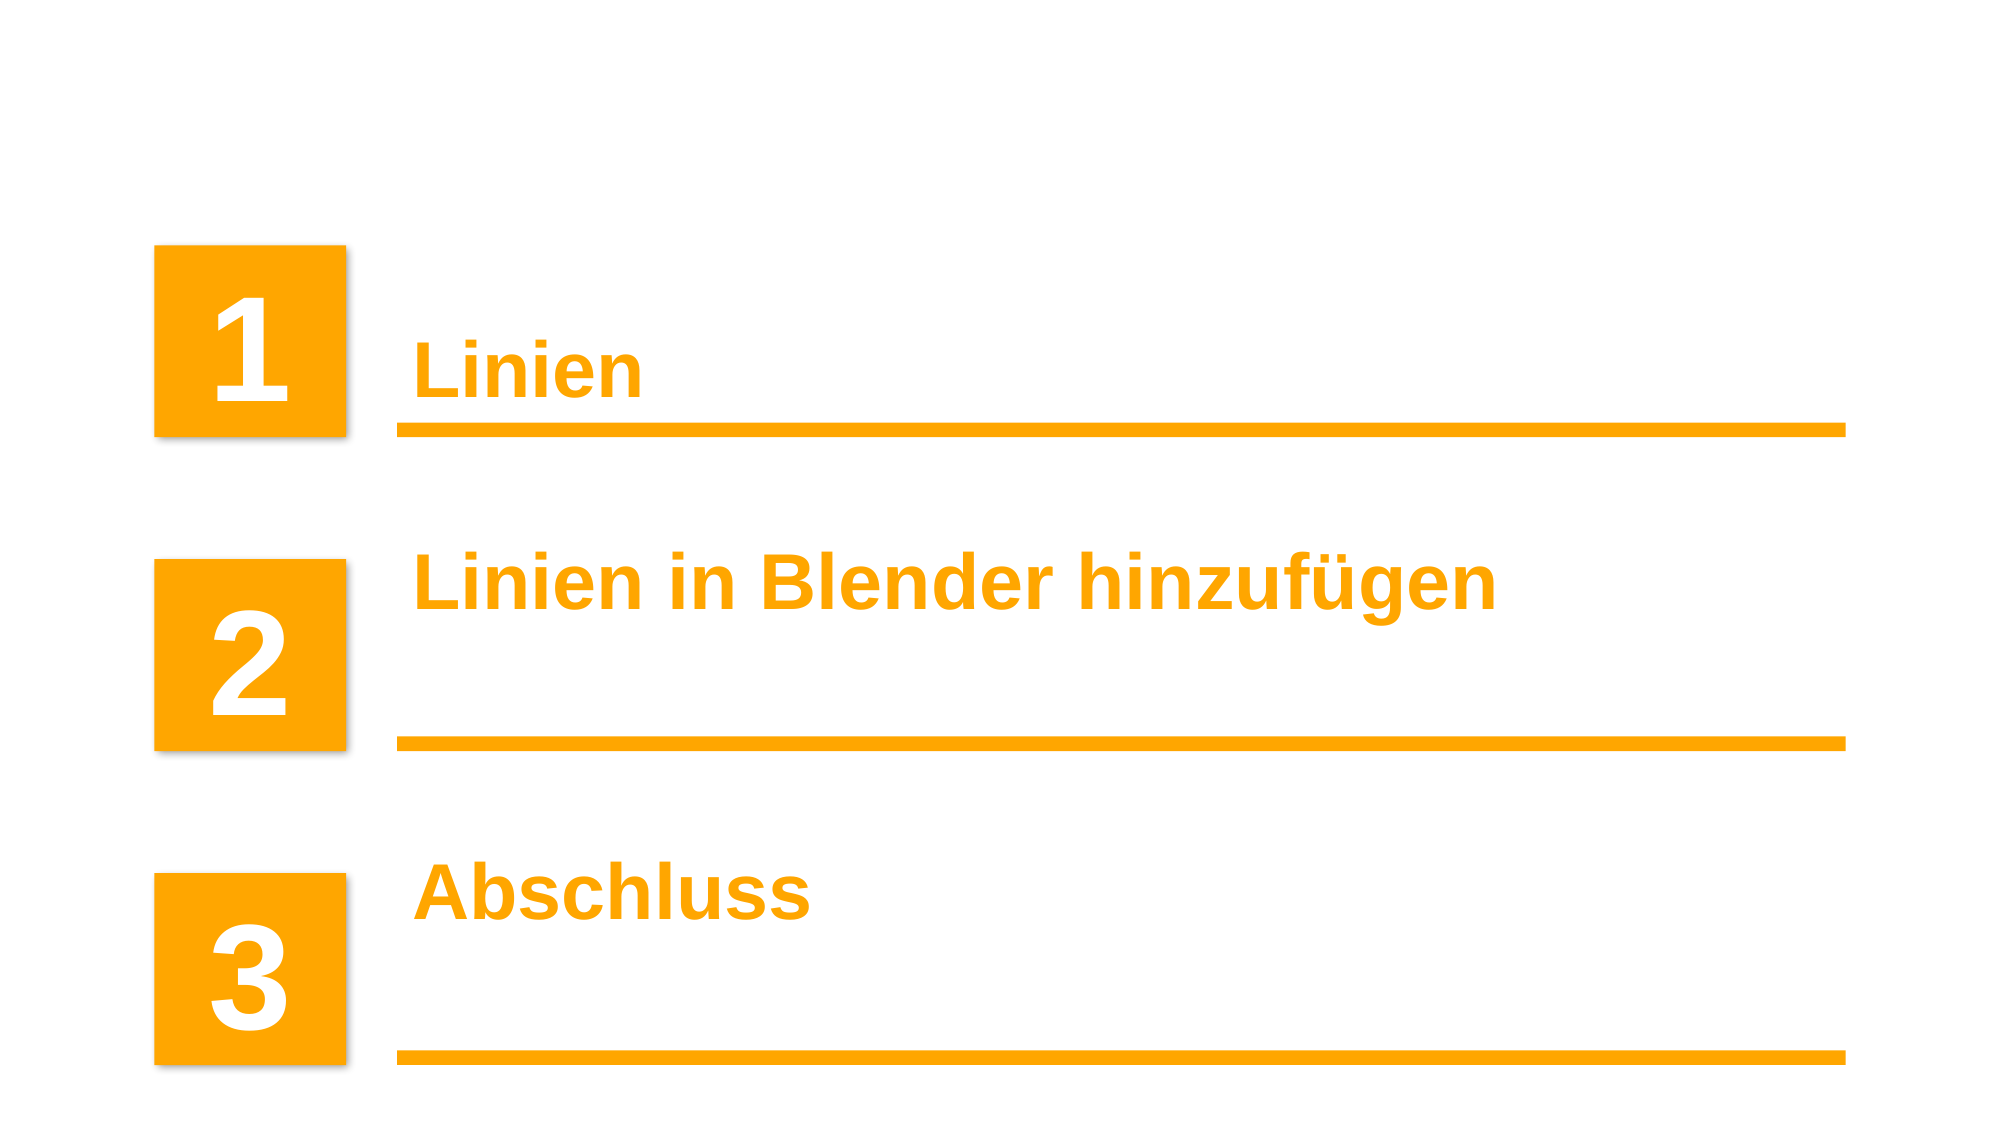

#
Linien
Linien in Blender hinzufügen

Abschluss